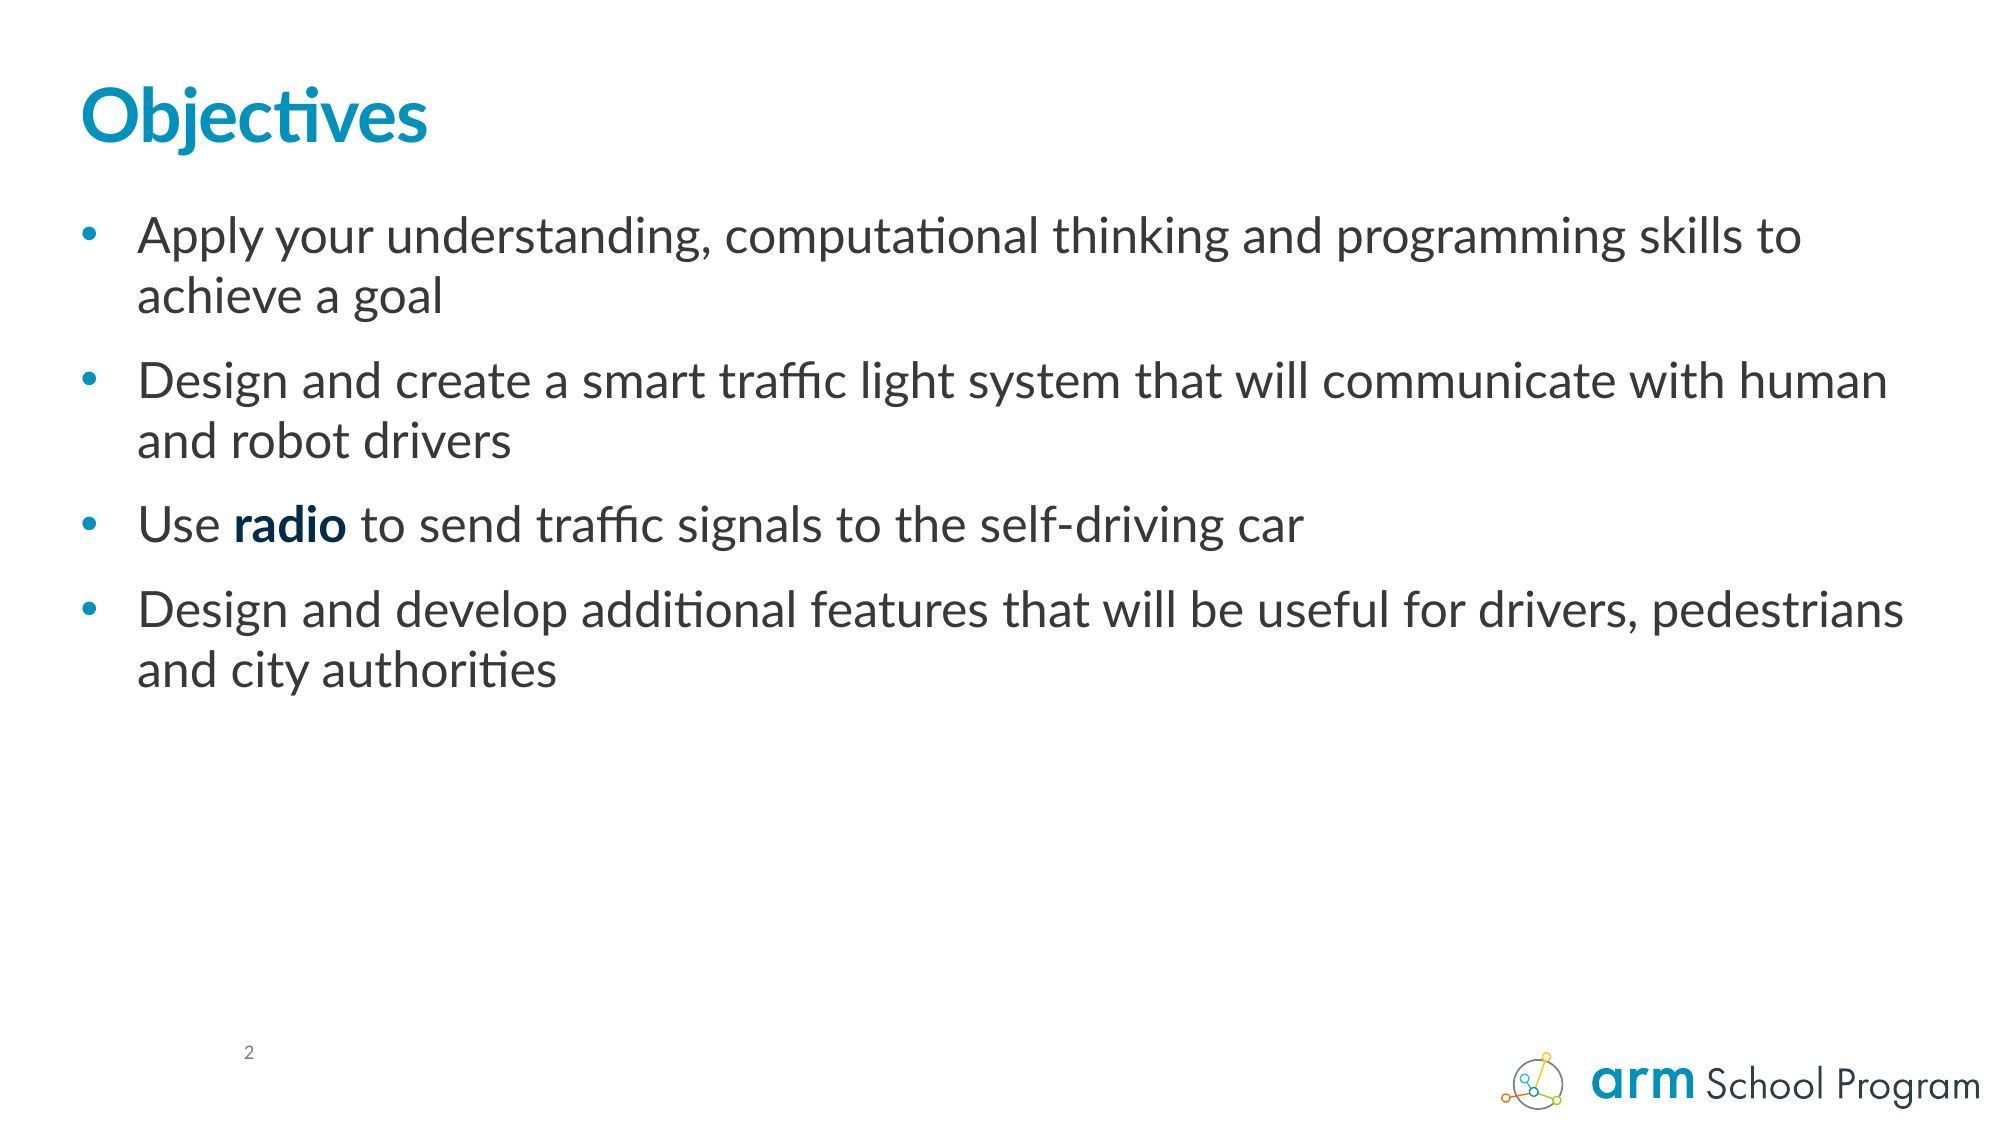

# Objectives
Apply your understanding, computational thinking and programming skills to achieve a goal
Design and create a smart traffic light system that will communicate with human and robot drivers
Use radio to send traffic signals to the self-driving car
Design and develop additional features that will be useful for drivers, pedestrians and city authorities